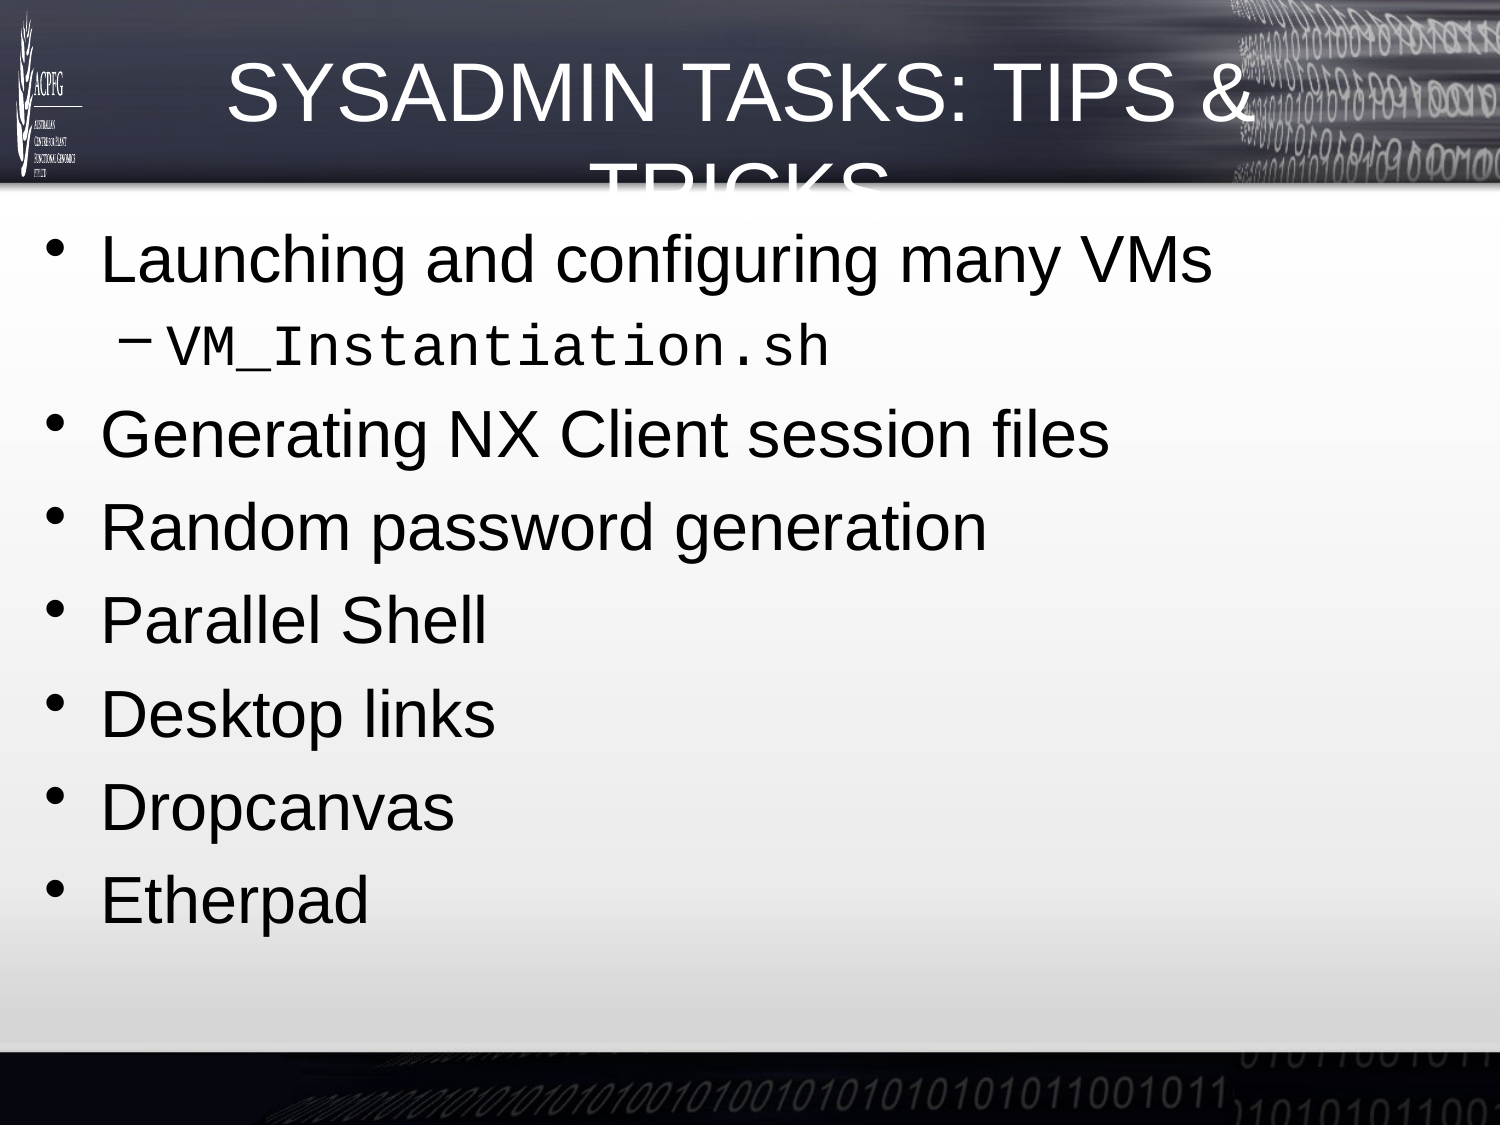

# Sysadmin Tasks: Tips & Tricks
Launching and configuring many VMs
VM_Instantiation.sh
Generating NX Client session files
Random password generation
Parallel Shell
Desktop links
Dropcanvas
Etherpad